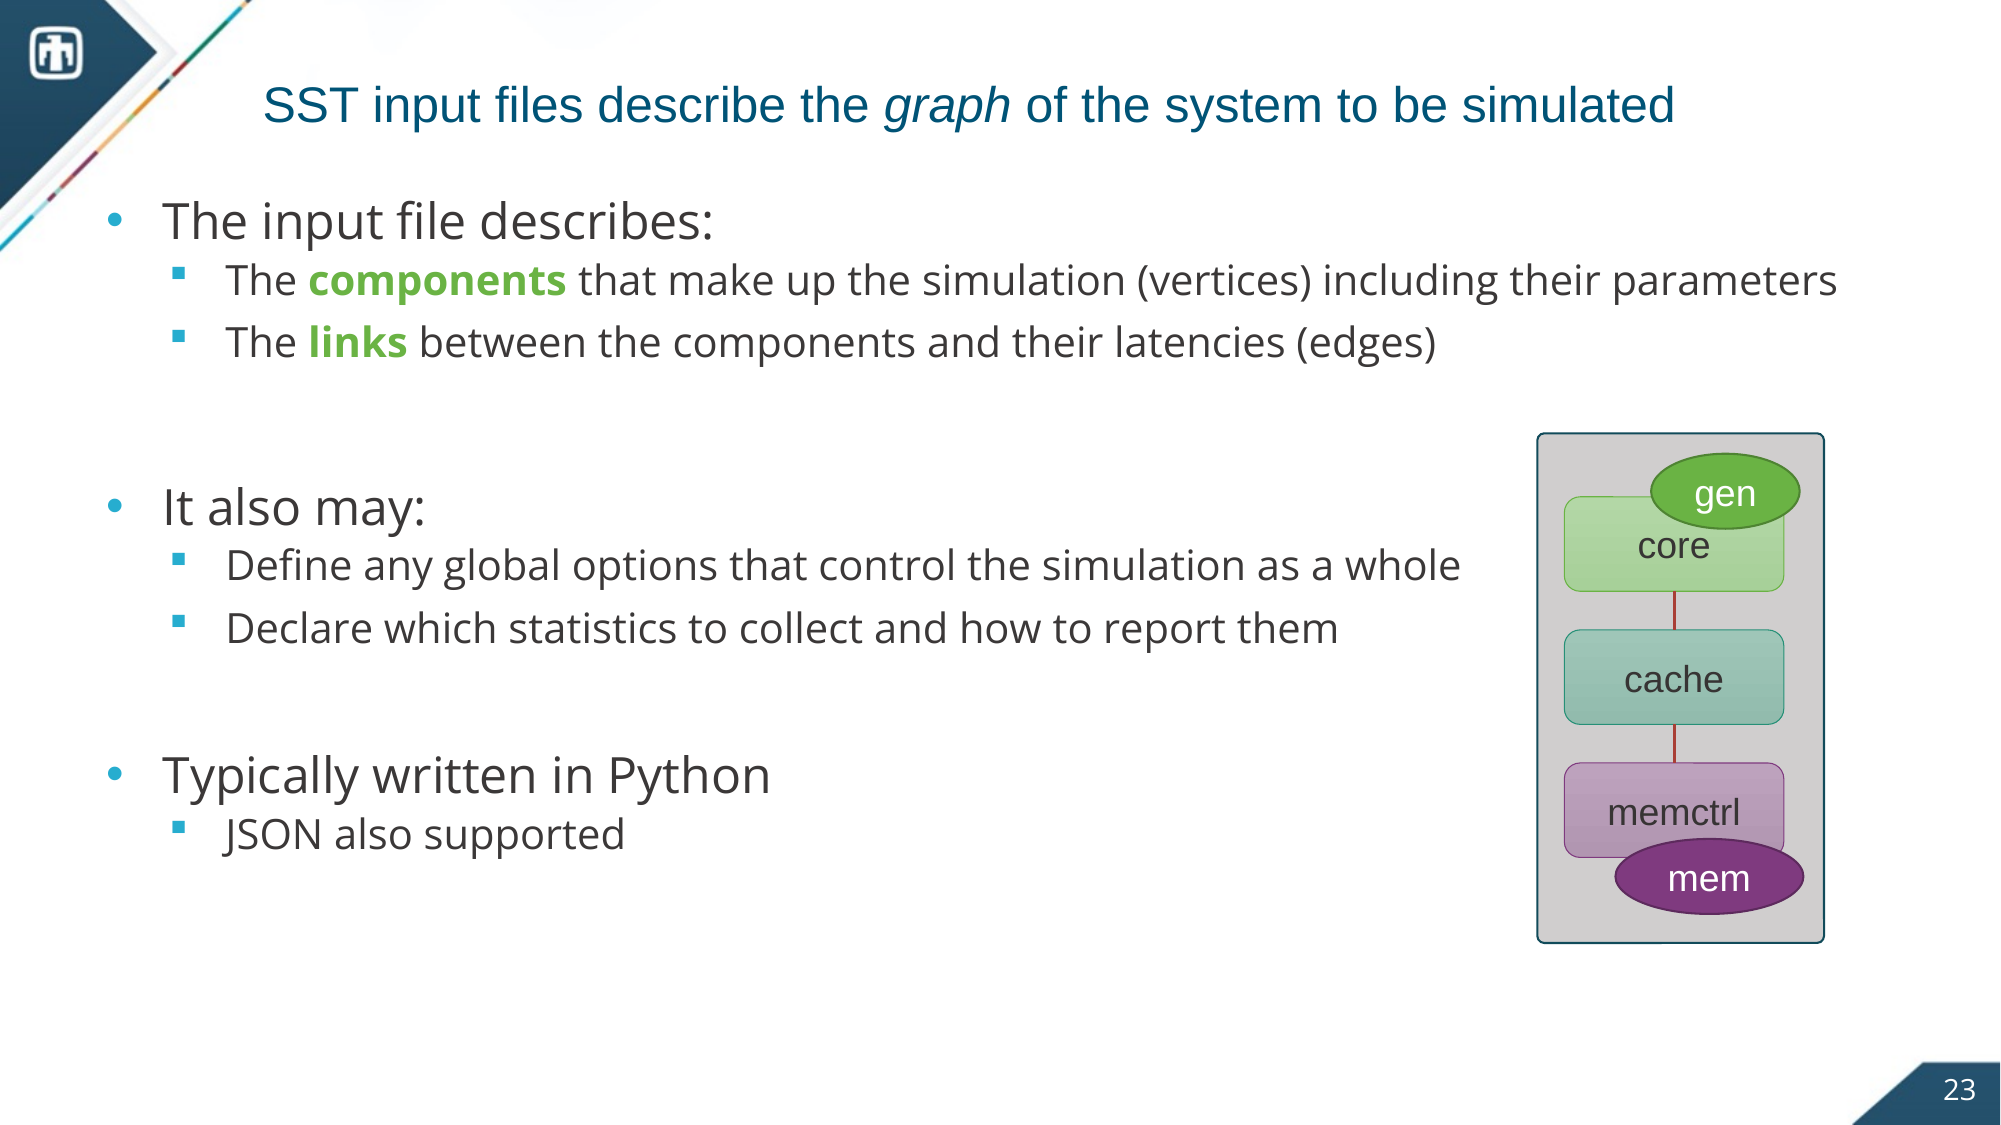

# SST input files describe the graph of the system to be simulated
The input file describes:
The components that make up the simulation (vertices) including their parameters
The links between the components and their latencies (edges)

It also may:
Define any global options that control the simulation as a whole
Declare which statistics to collect and how to report them

Typically written in Python
JSON also supported

gen
core
cache
memctrl
mem
23